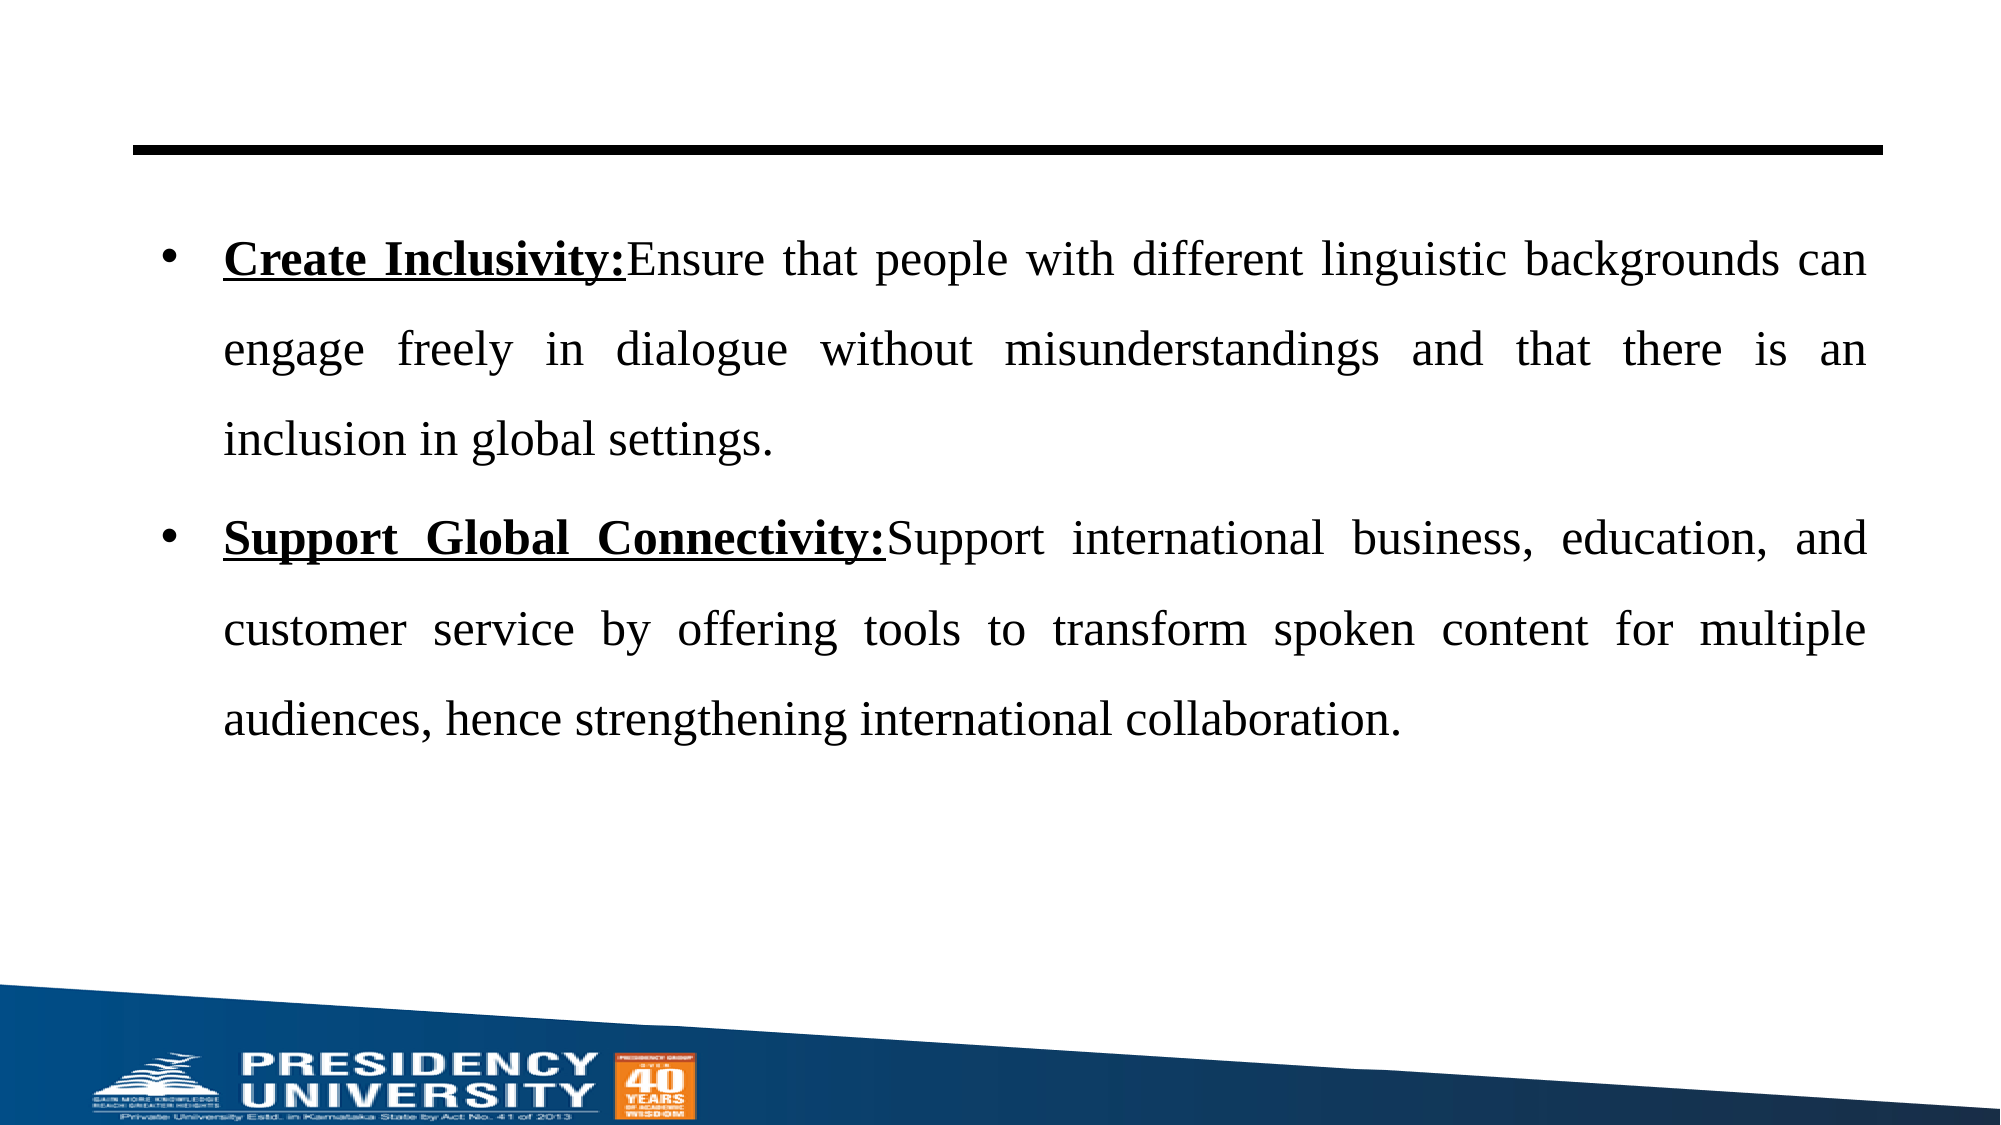

#
Create Inclusivity:Ensure that people with different linguistic backgrounds can engage freely in dialogue without misunderstandings and that there is an inclusion in global settings.
Support Global Connectivity:Support international business, education, and customer service by offering tools to transform spoken content for multiple audiences, hence strengthening international collaboration.